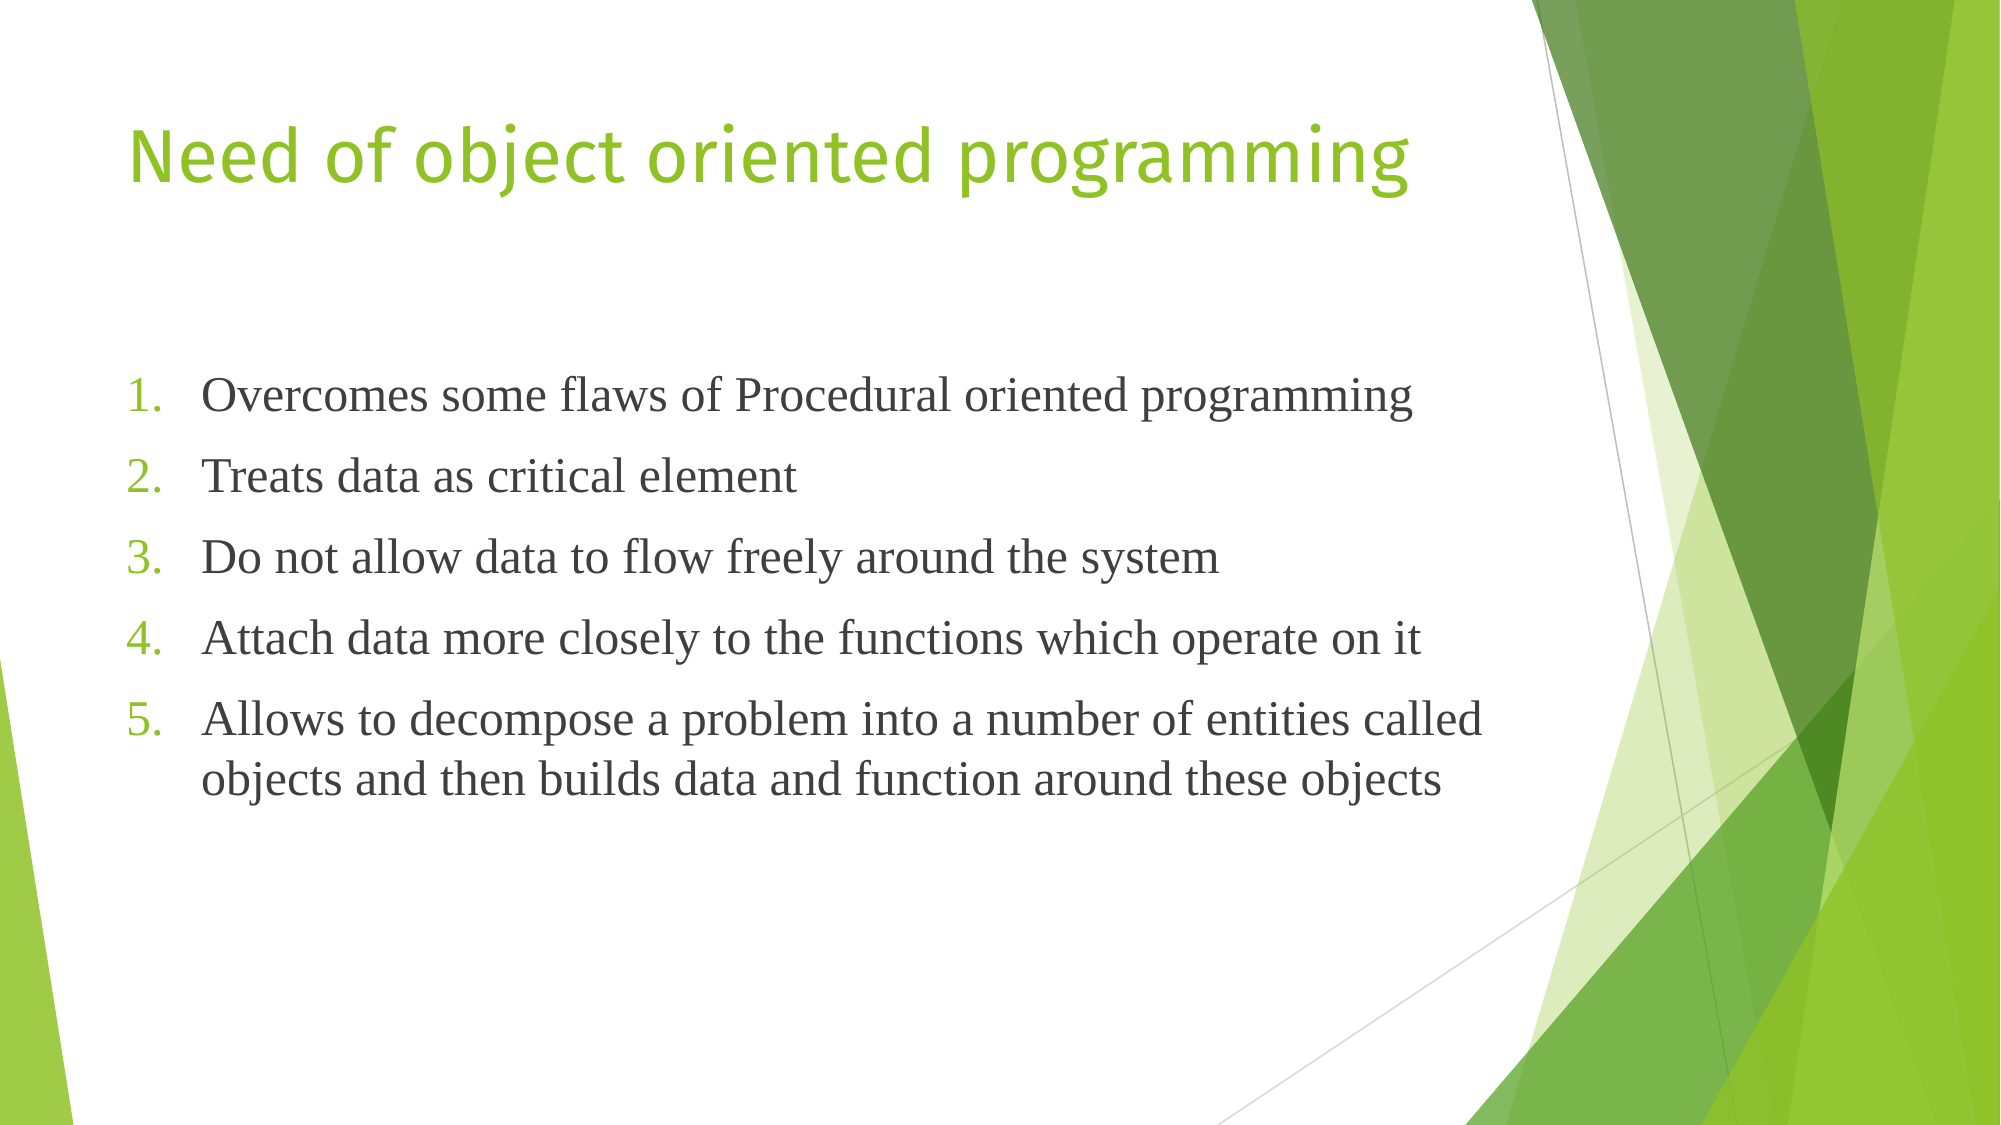

# Need of object oriented programming
Overcomes some flaws of Procedural oriented programming
Treats data as critical element
Do not allow data to flow freely around the system
Attach data more closely to the functions which operate on it
Allows to decompose a problem into a number of entities called objects and then builds data and function around these objects